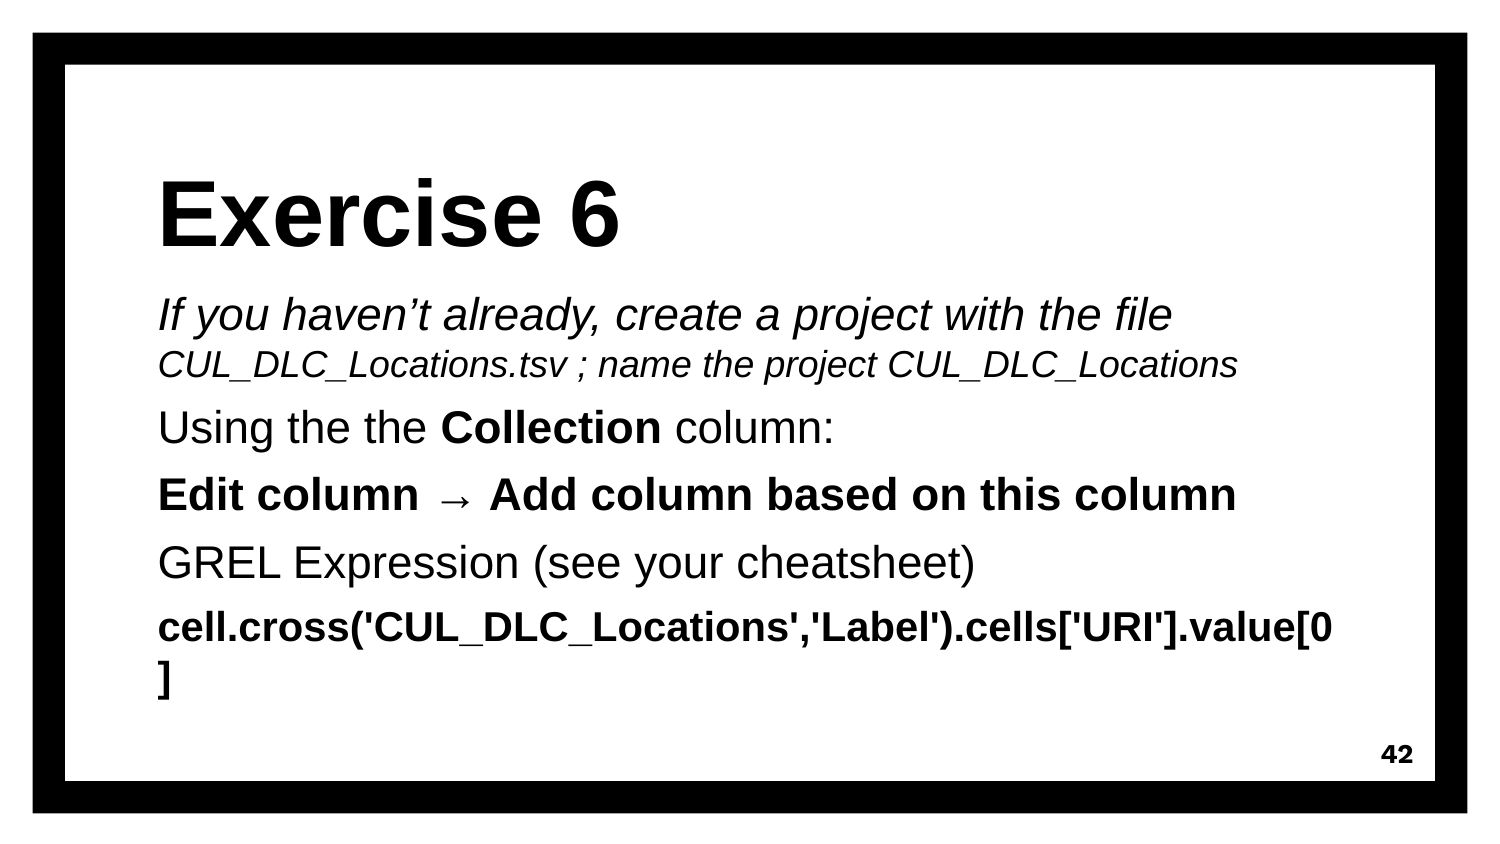

# Exercise 6
If you haven’t already, create a project with the file CUL_DLC_Locations.tsv ; name the project CUL_DLC_Locations
Using the the Collection column:
Edit column → Add column based on this column
GREL Expression (see your cheatsheet)
cell.cross('CUL_DLC_Locations','Label').cells['URI'].value[0]
42